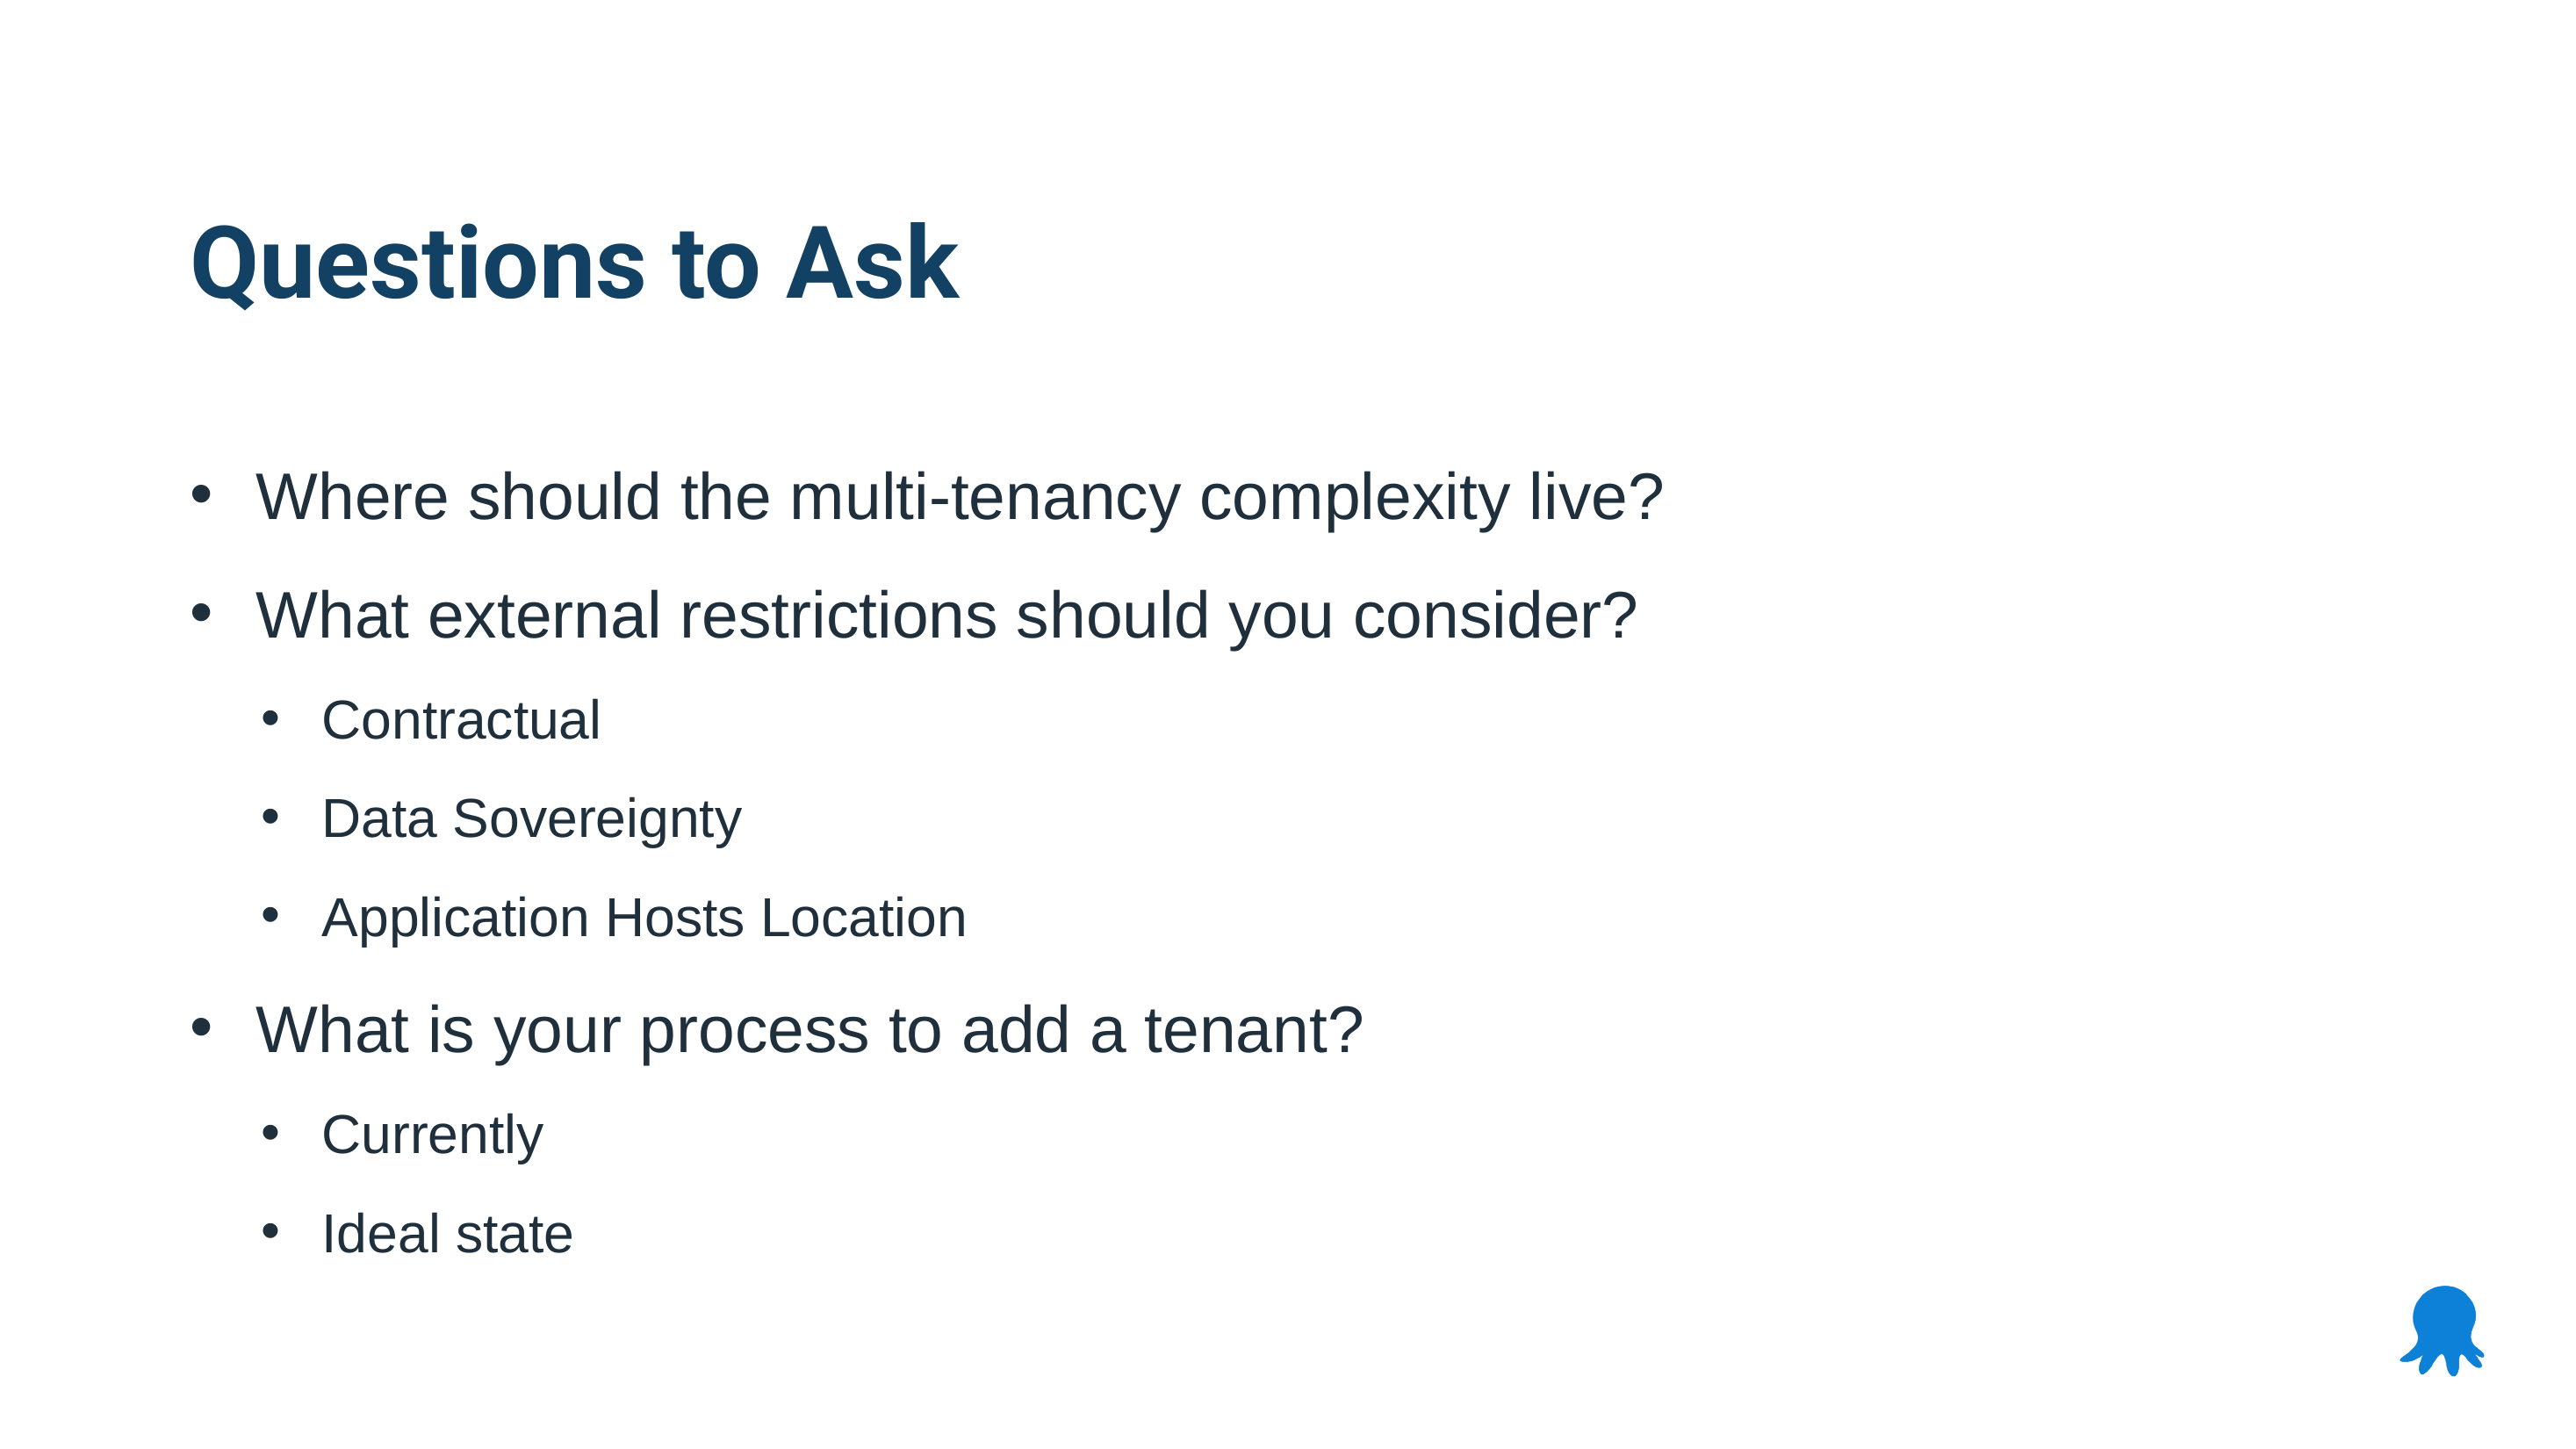

Questions to Ask
Where should the multi-tenancy complexity live?
What external restrictions should you consider?
Contractual
Data Sovereignty
Application Hosts Location
What is your process to add a tenant?
Currently
Ideal state